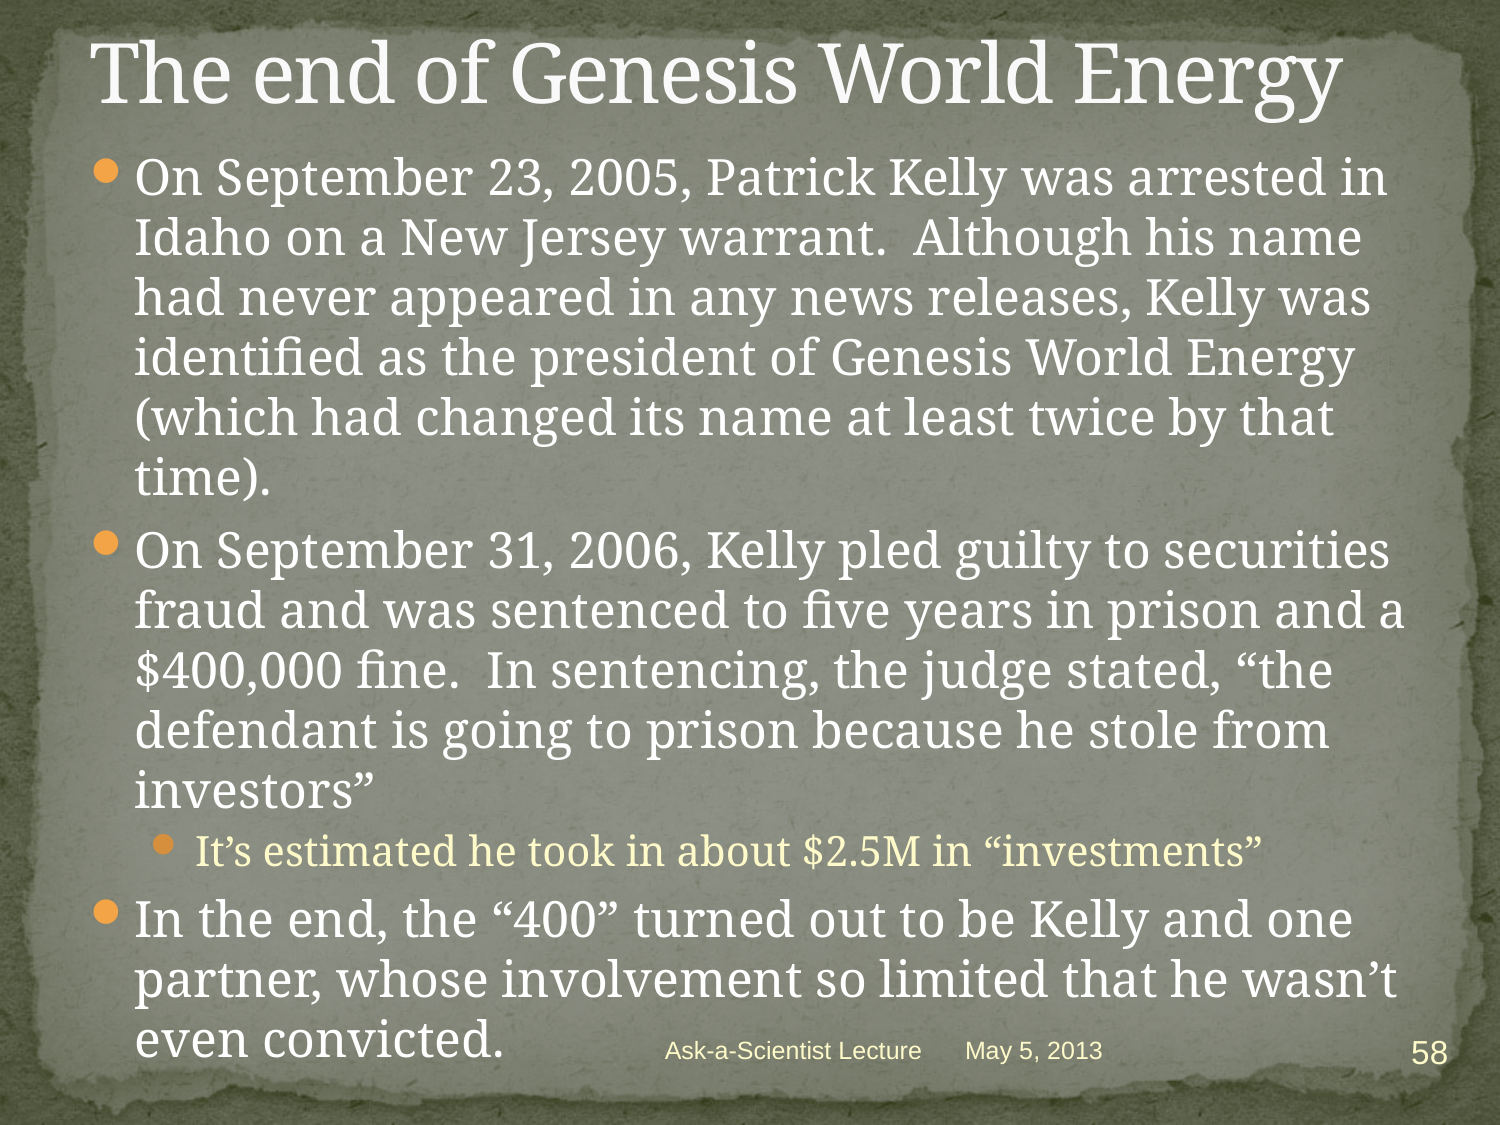

# The end of Genesis World Energy
On September 23, 2005, Patrick Kelly was arrested in Idaho on a New Jersey warrant.  Although his name had never appeared in any news releases, Kelly was identified as the president of Genesis World Energy (which had changed its name at least twice by that time).
On September 31, 2006, Kelly pled guilty to securities fraud and was sentenced to five years in prison and a $400,000 fine.  In sentencing, the judge stated, “the defendant is going to prison because he stole from investors”
It’s estimated he took in about $2.5M in “investments”
In the end, the “400” turned out to be Kelly and one partner, whose involvement so limited that he wasn’t even convicted.
58
Ask-a-Scientist Lecture
May 5, 2013